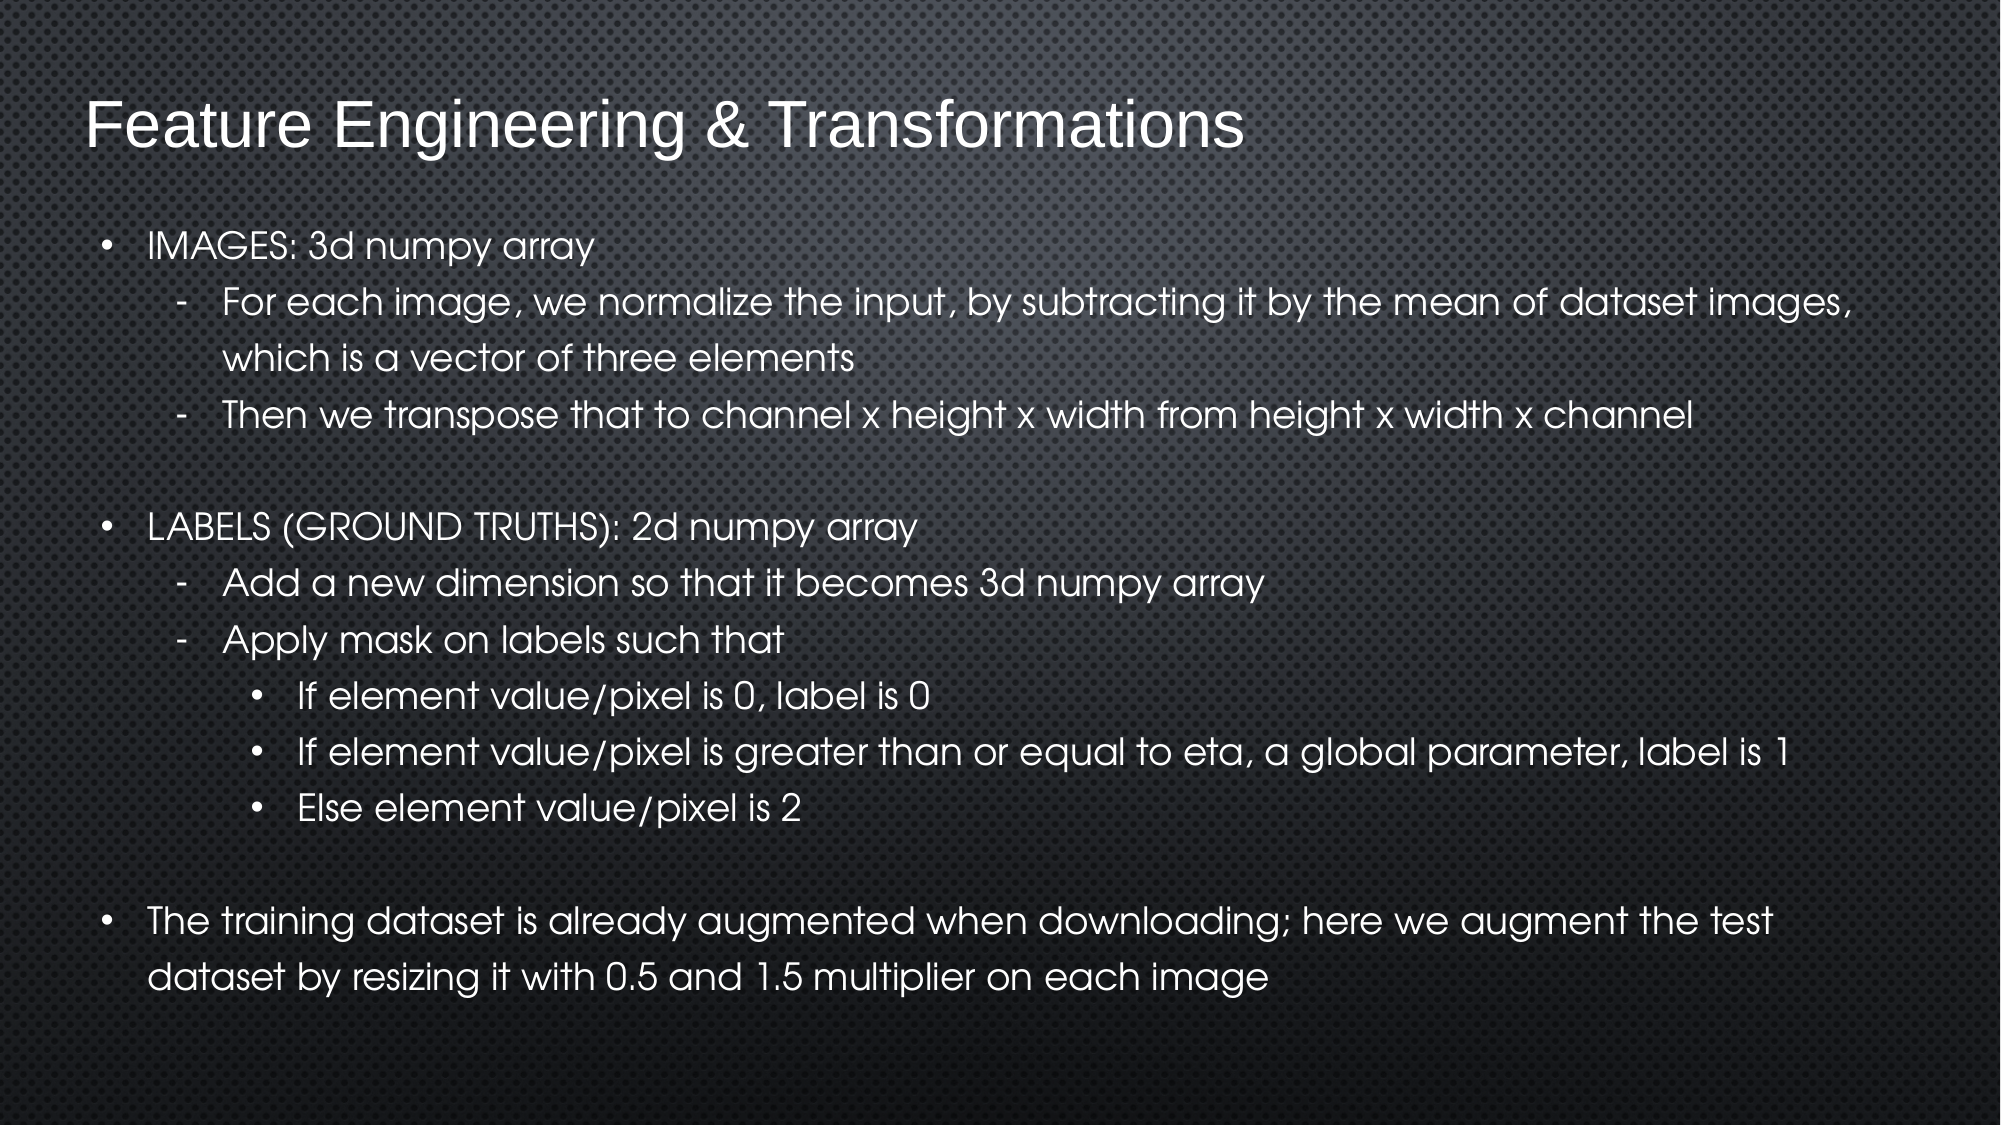

# Feature Engineering & Transformations
IMAGES: 3d numpy array
For each image, we normalize the input, by subtracting it by the mean of dataset images, which is a vector of three elements
Then we transpose that to channel x height x width from height x width x channel

LABELS (GROUND TRUTHS): 2d numpy array
Add a new dimension so that it becomes 3d numpy array
Apply mask on labels such that
If element value/pixel is 0, label is 0
If element value/pixel is greater than or equal to eta, a global parameter, label is 1
Else element value/pixel is 2

The training dataset is already augmented when downloading; here we augment the test dataset by resizing it with 0.5 and 1.5 multiplier on each image